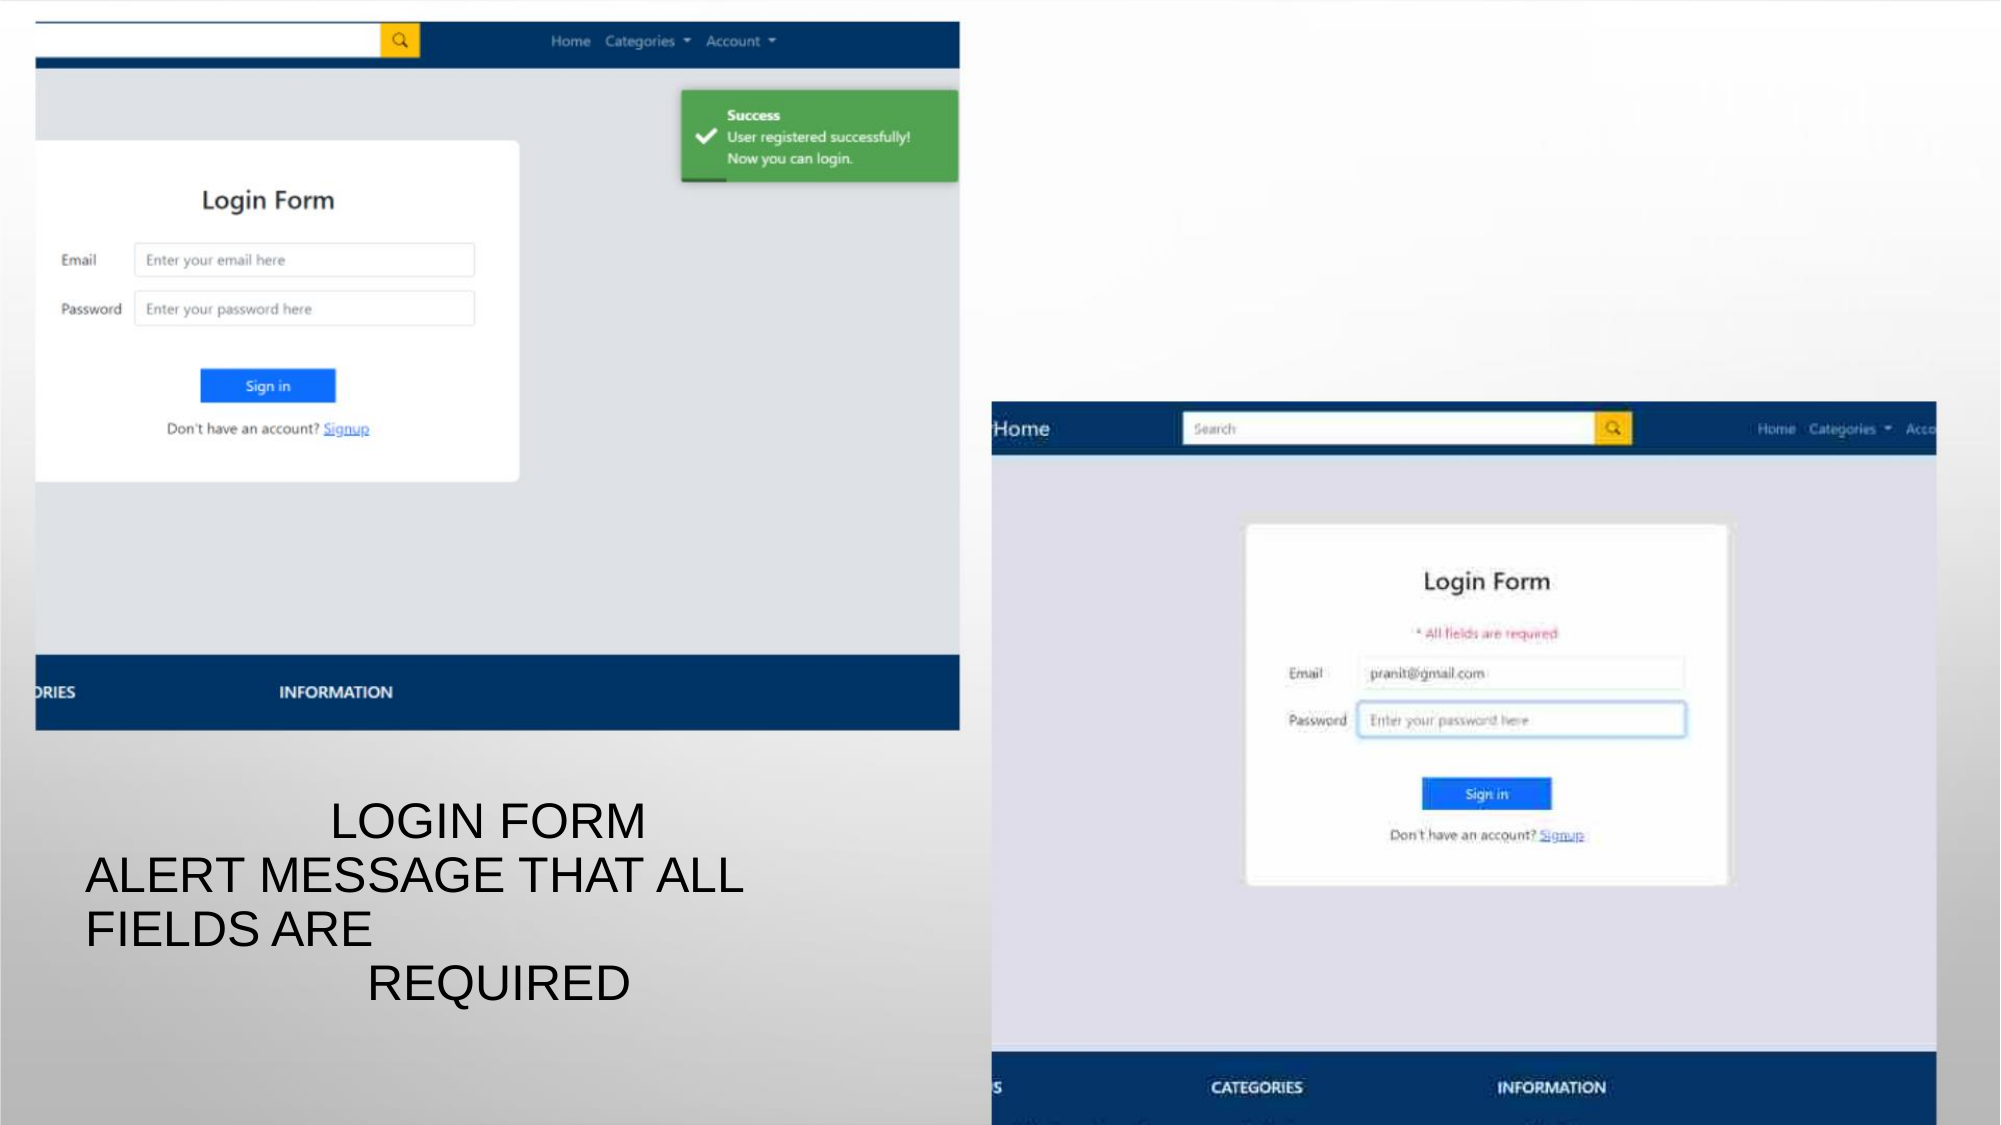

LOGIN FORM
ALERT MESSAGE THAT ALL FIELDS ARE
REQUIRED